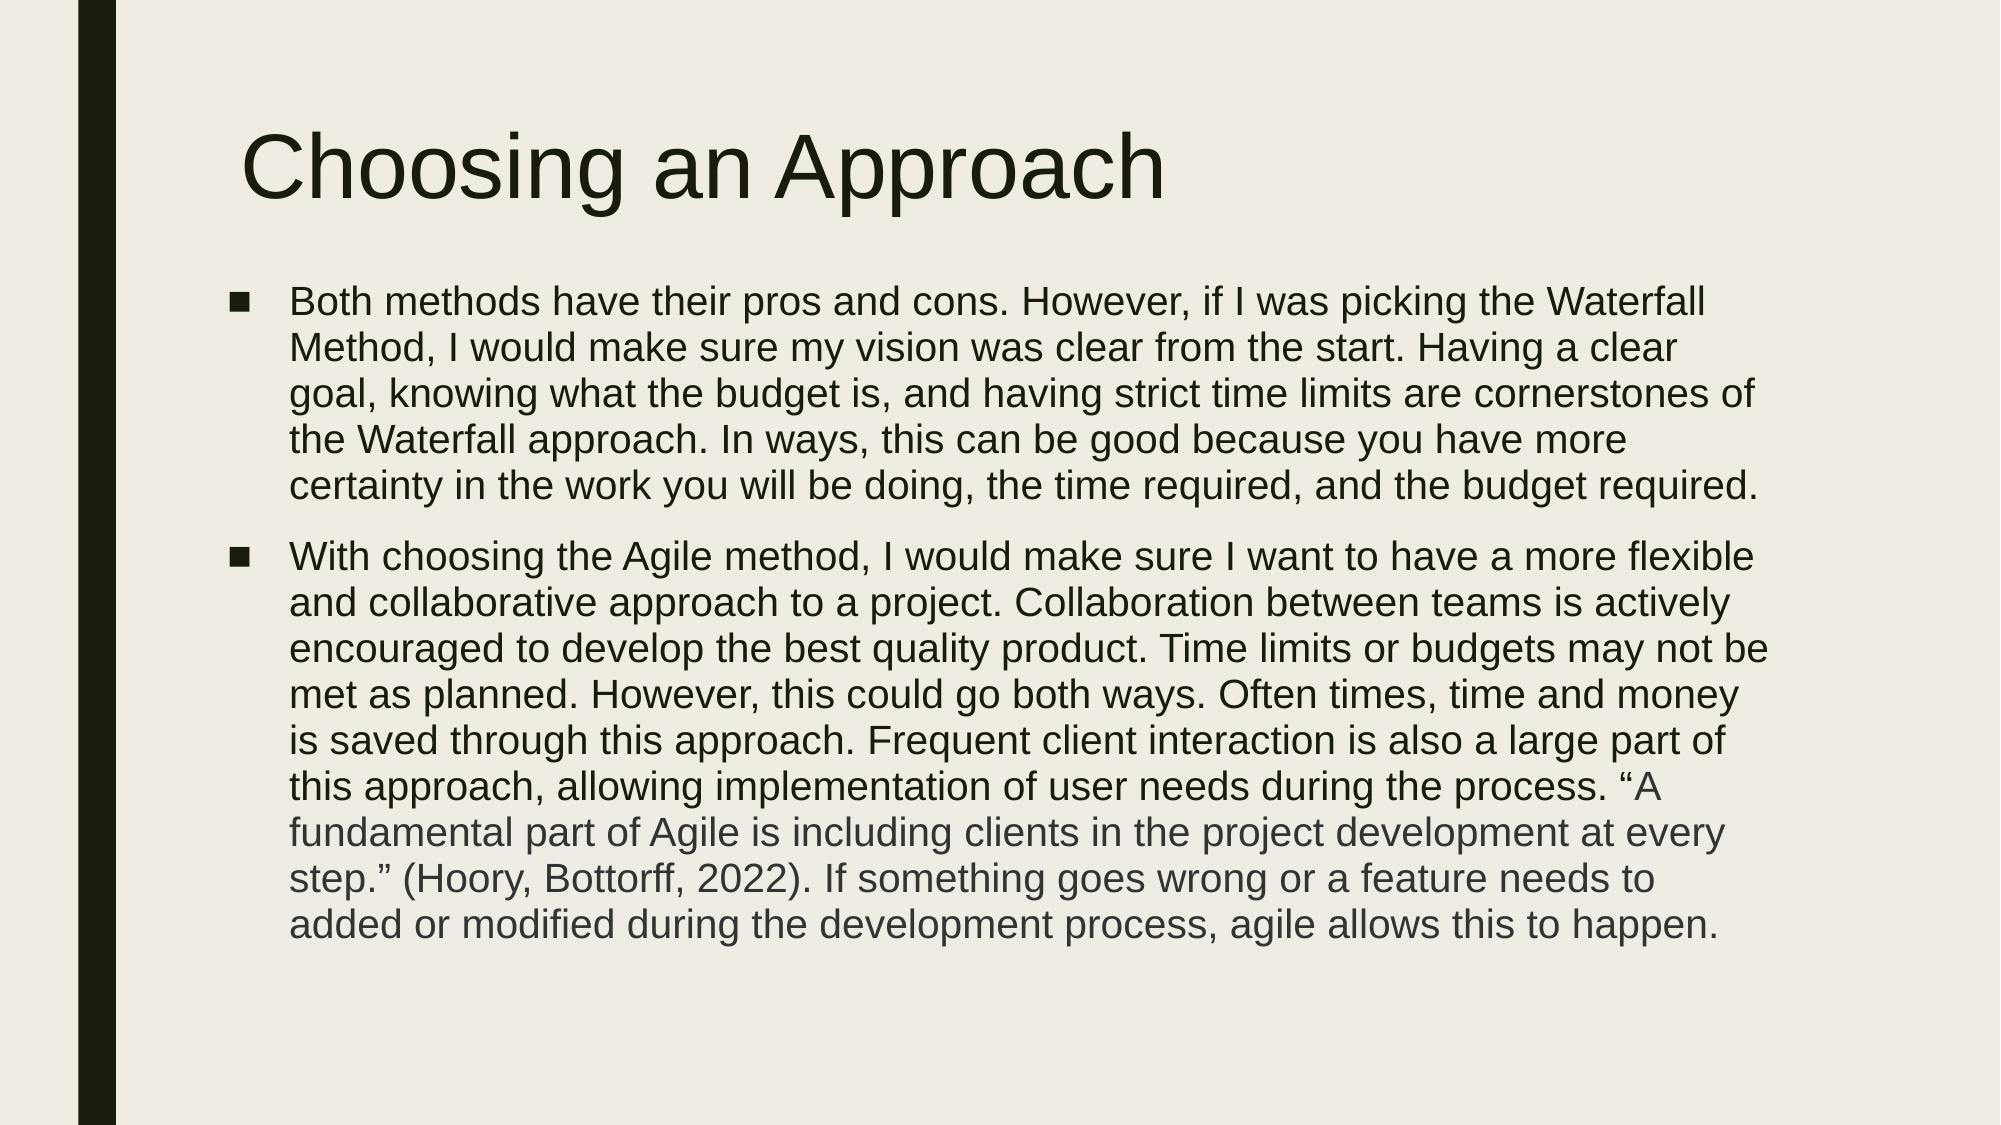

# Choosing an Approach
Both methods have their pros and cons. However, if I was picking the Waterfall Method, I would make sure my vision was clear from the start. Having a clear goal, knowing what the budget is, and having strict time limits are cornerstones of the Waterfall approach. In ways, this can be good because you have more certainty in the work you will be doing, the time required, and the budget required.
With choosing the Agile method, I would make sure I want to have a more flexible and collaborative approach to a project. Collaboration between teams is actively encouraged to develop the best quality product. Time limits or budgets may not be met as planned. However, this could go both ways. Often times, time and money is saved through this approach. Frequent client interaction is also a large part of this approach, allowing implementation of user needs during the process. “A fundamental part of Agile is including clients in the project development at every step.” (Hoory, Bottorff, 2022). If something goes wrong or a feature needs to added or modified during the development process, agile allows this to happen.